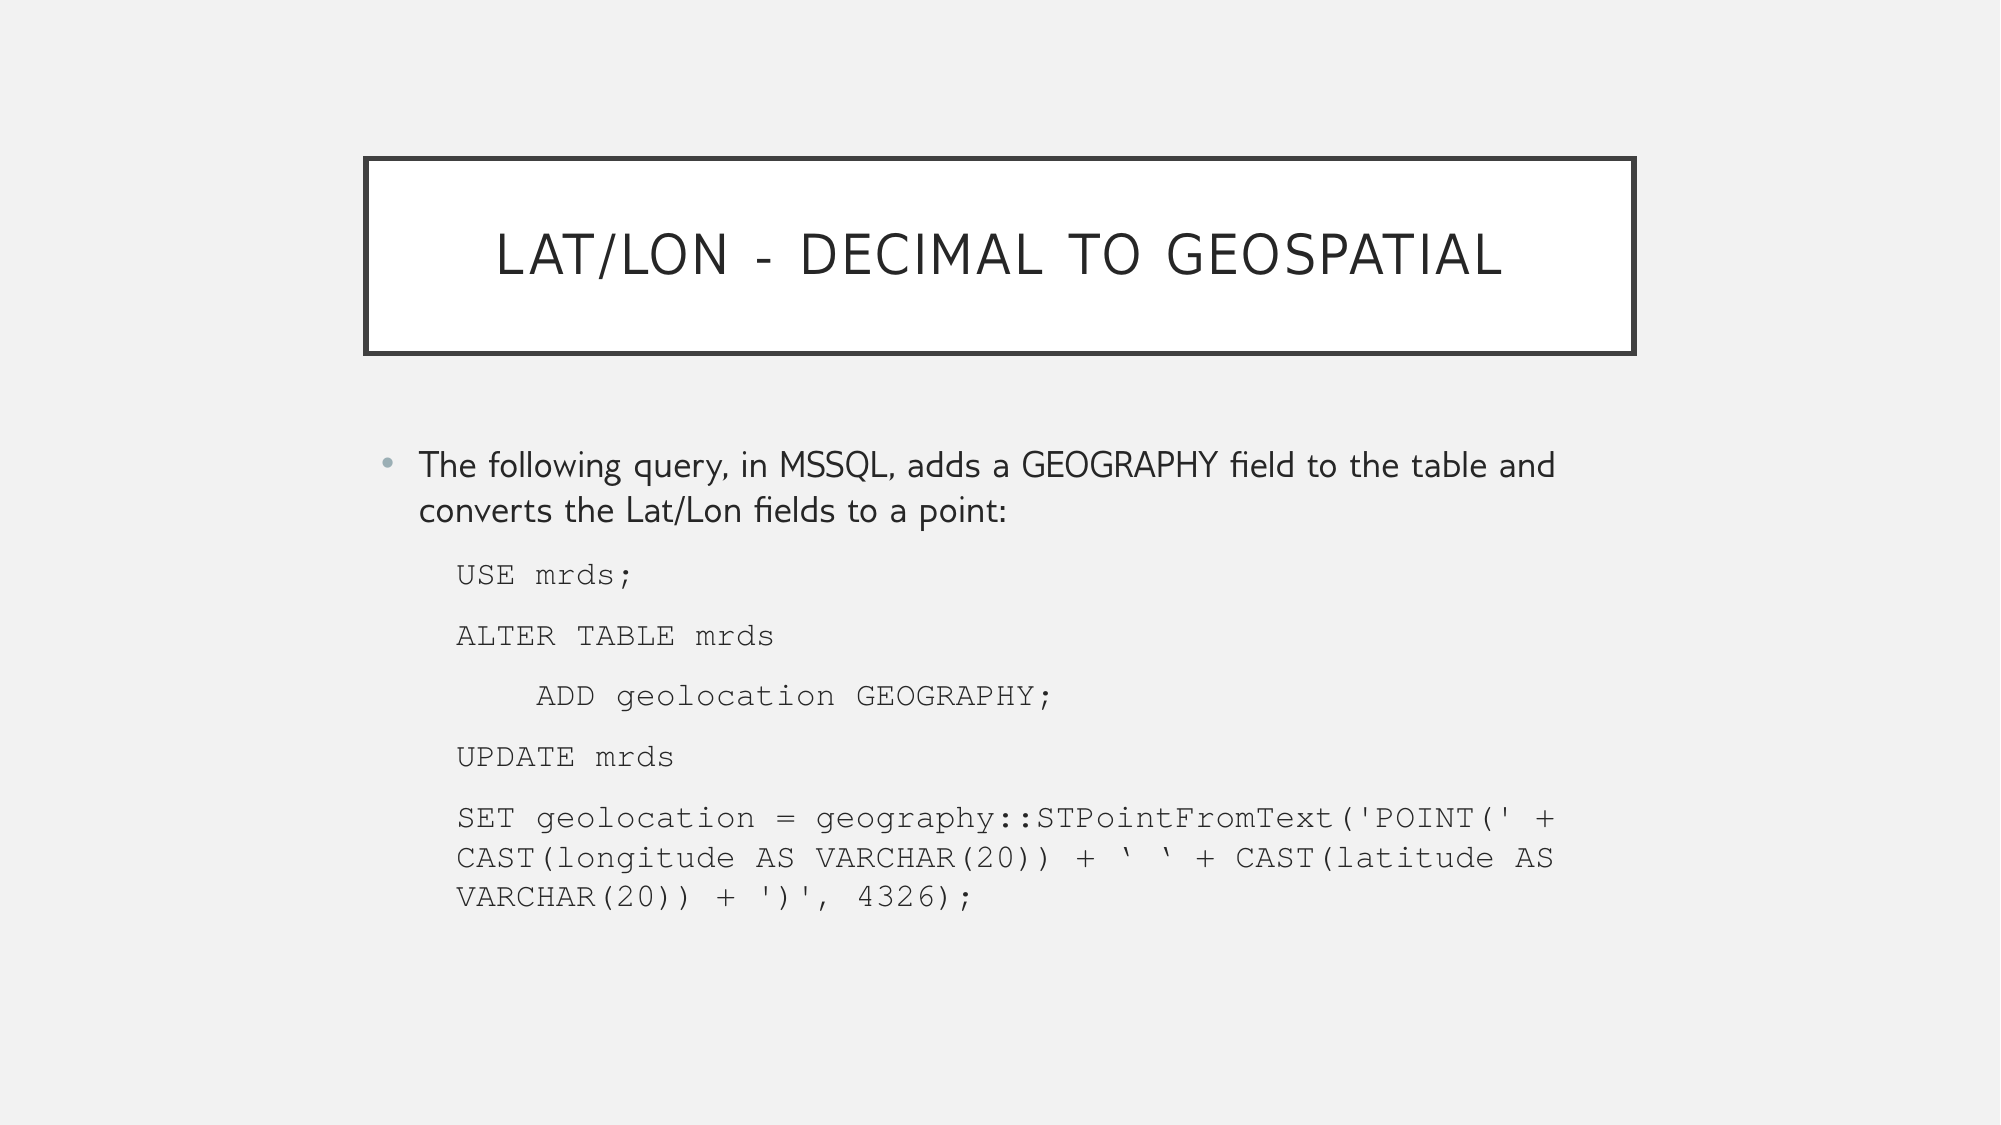

# Lat/Lon - Decimal to GEOSPATIAL
The following query, in MSSQL, adds a GEOGRAPHY field to the table and converts the Lat/Lon fields to a point:
USE mrds;
ALTER TABLE mrds
    ADD geolocation GEOGRAPHY;
UPDATE mrds
SET geolocation = geography::STPointFromText('POINT(' + CAST(longitude AS VARCHAR(20)) + ‘ ‘ + CAST(latitude AS VARCHAR(20)) + ')', 4326);